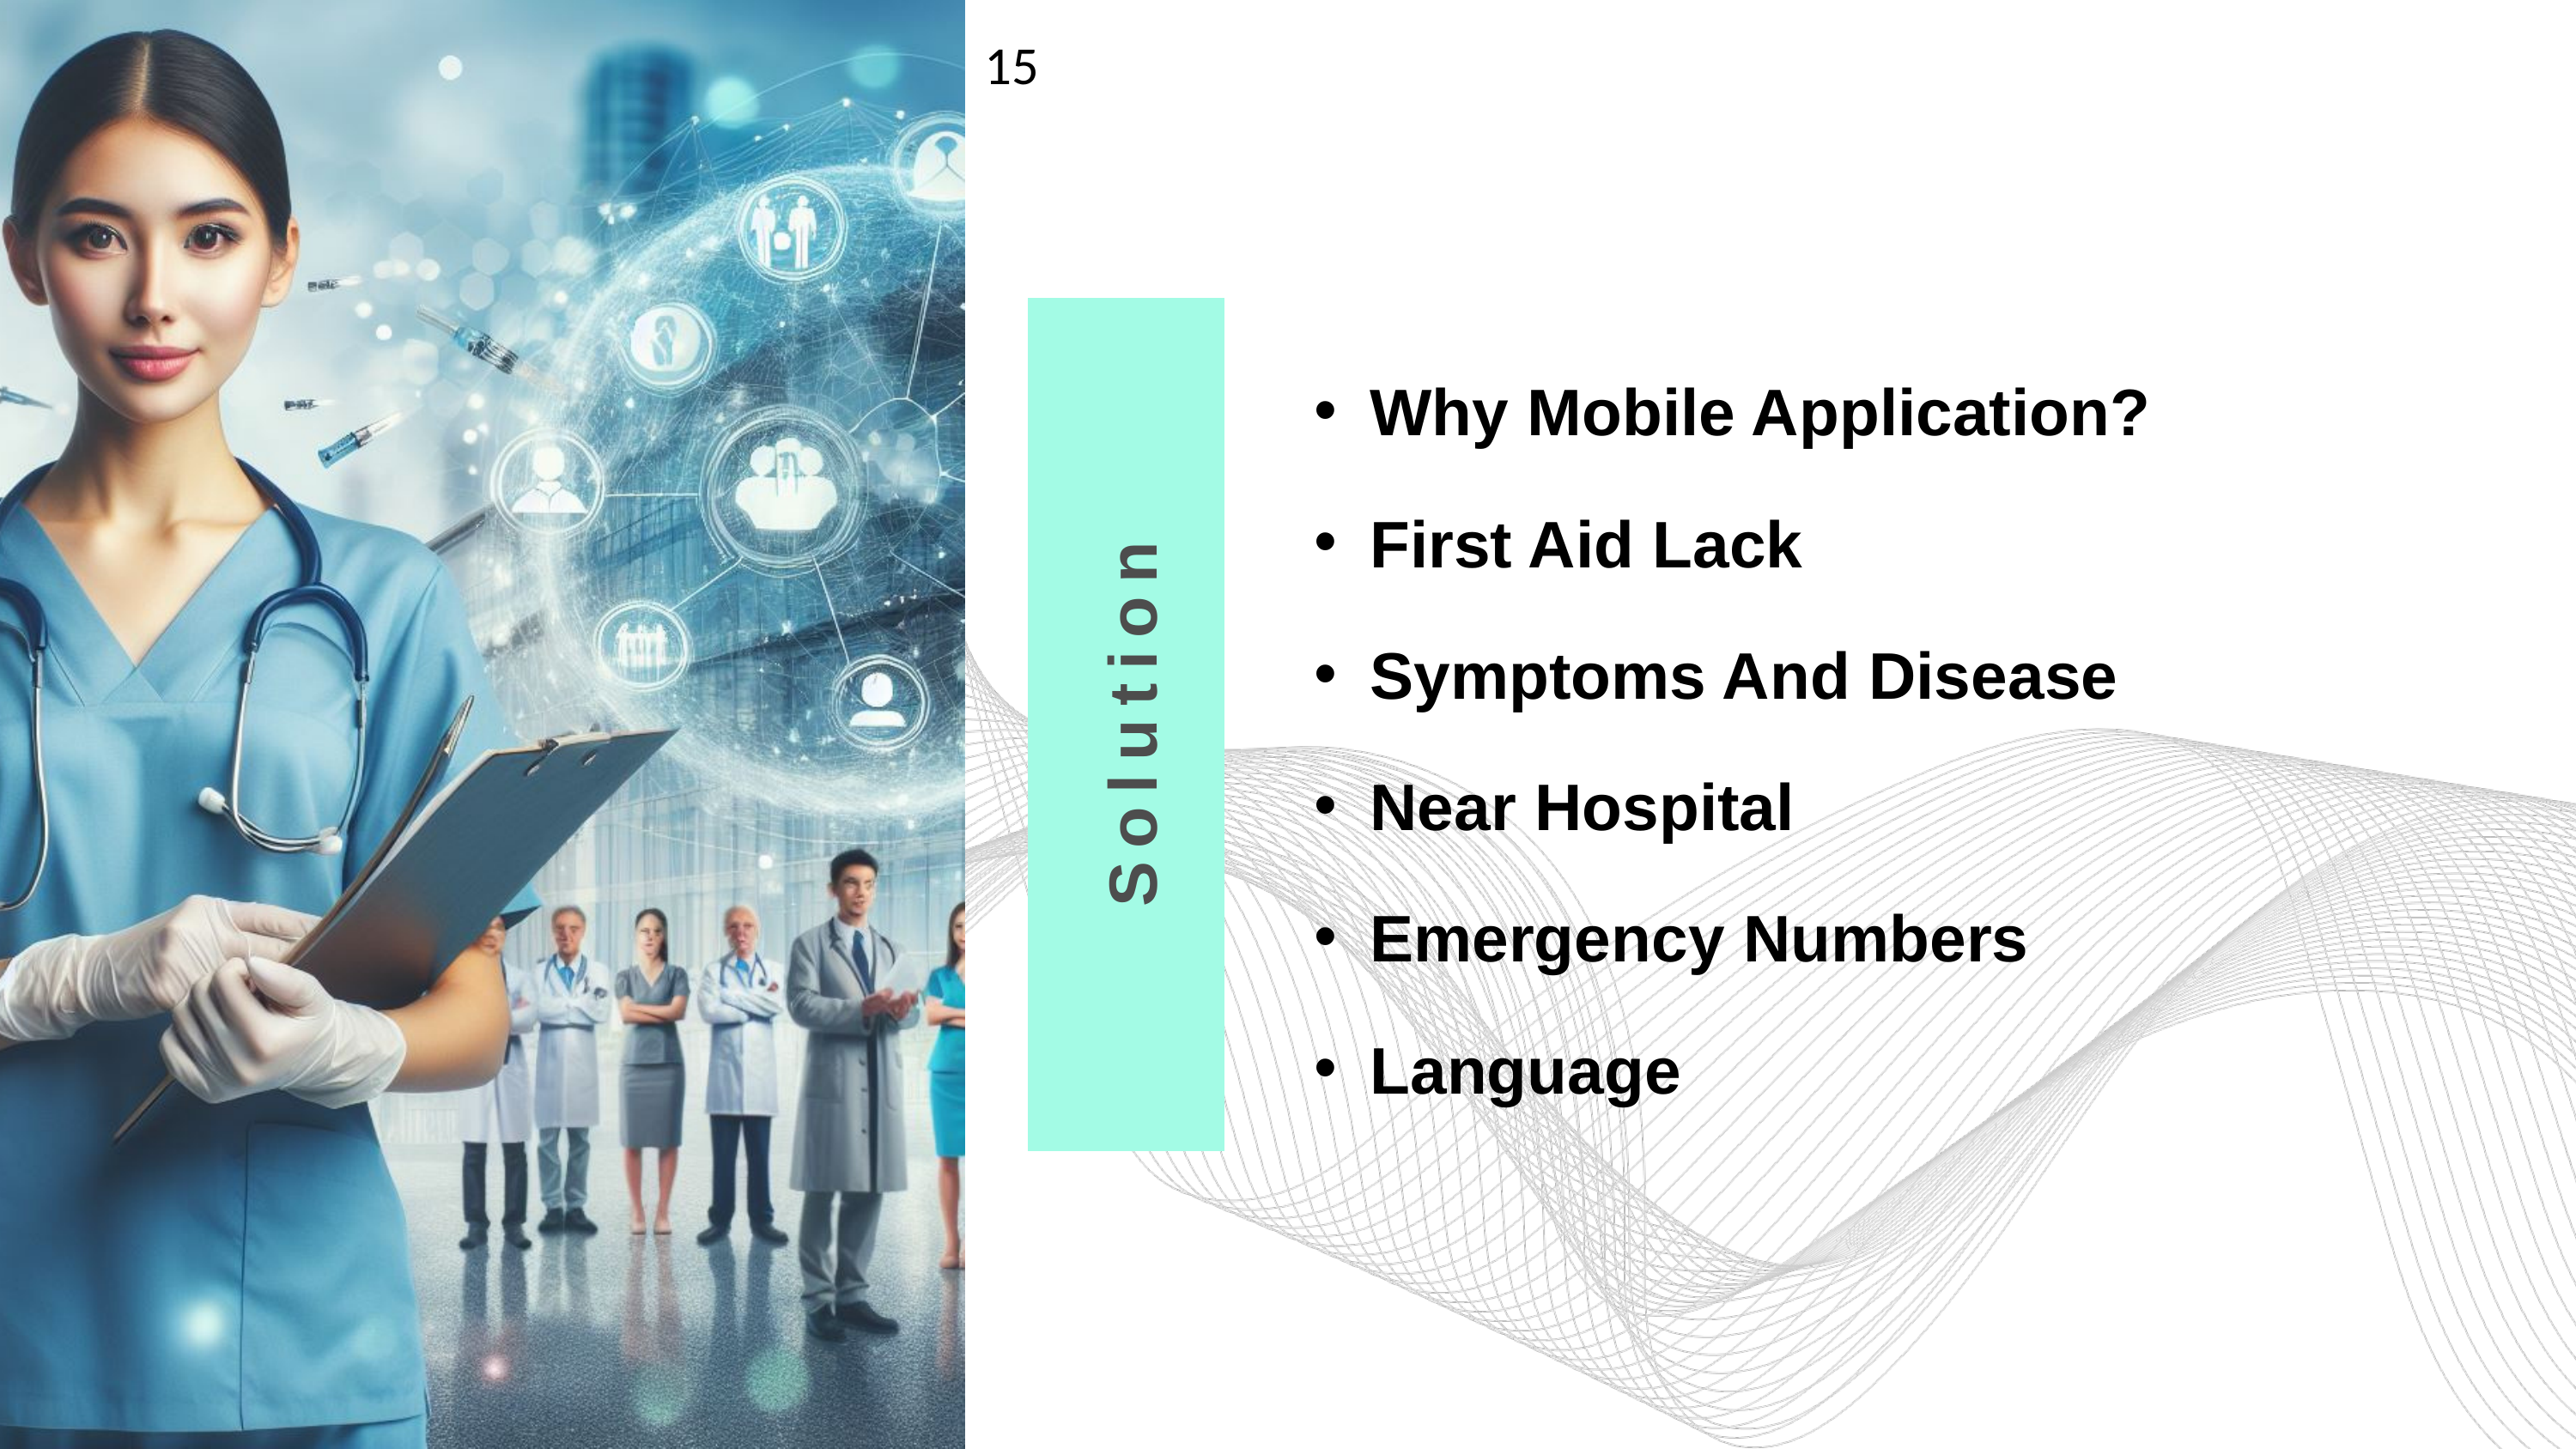

15

Why Mobile Application?
First Aid Lack
Symptoms And Disease
Near Hospital
Emergency Numbers
Language
 Solution